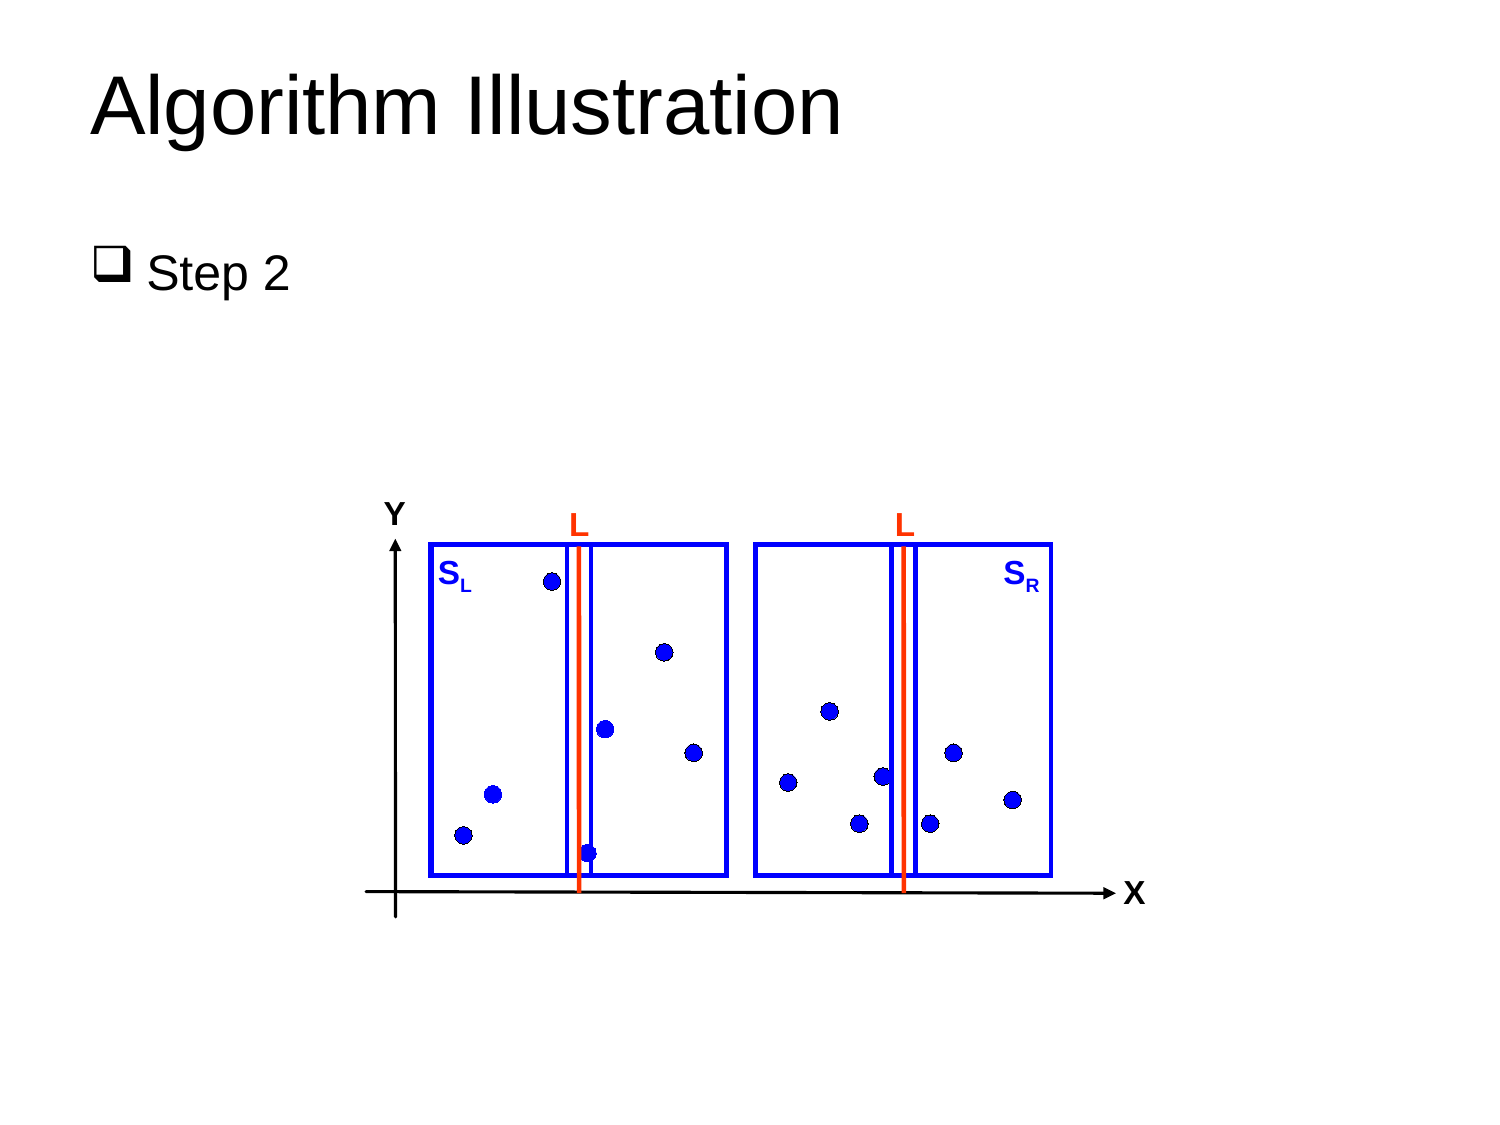

# Algorithm Illustration
Step 2
Y

X

L
L

SL
SR